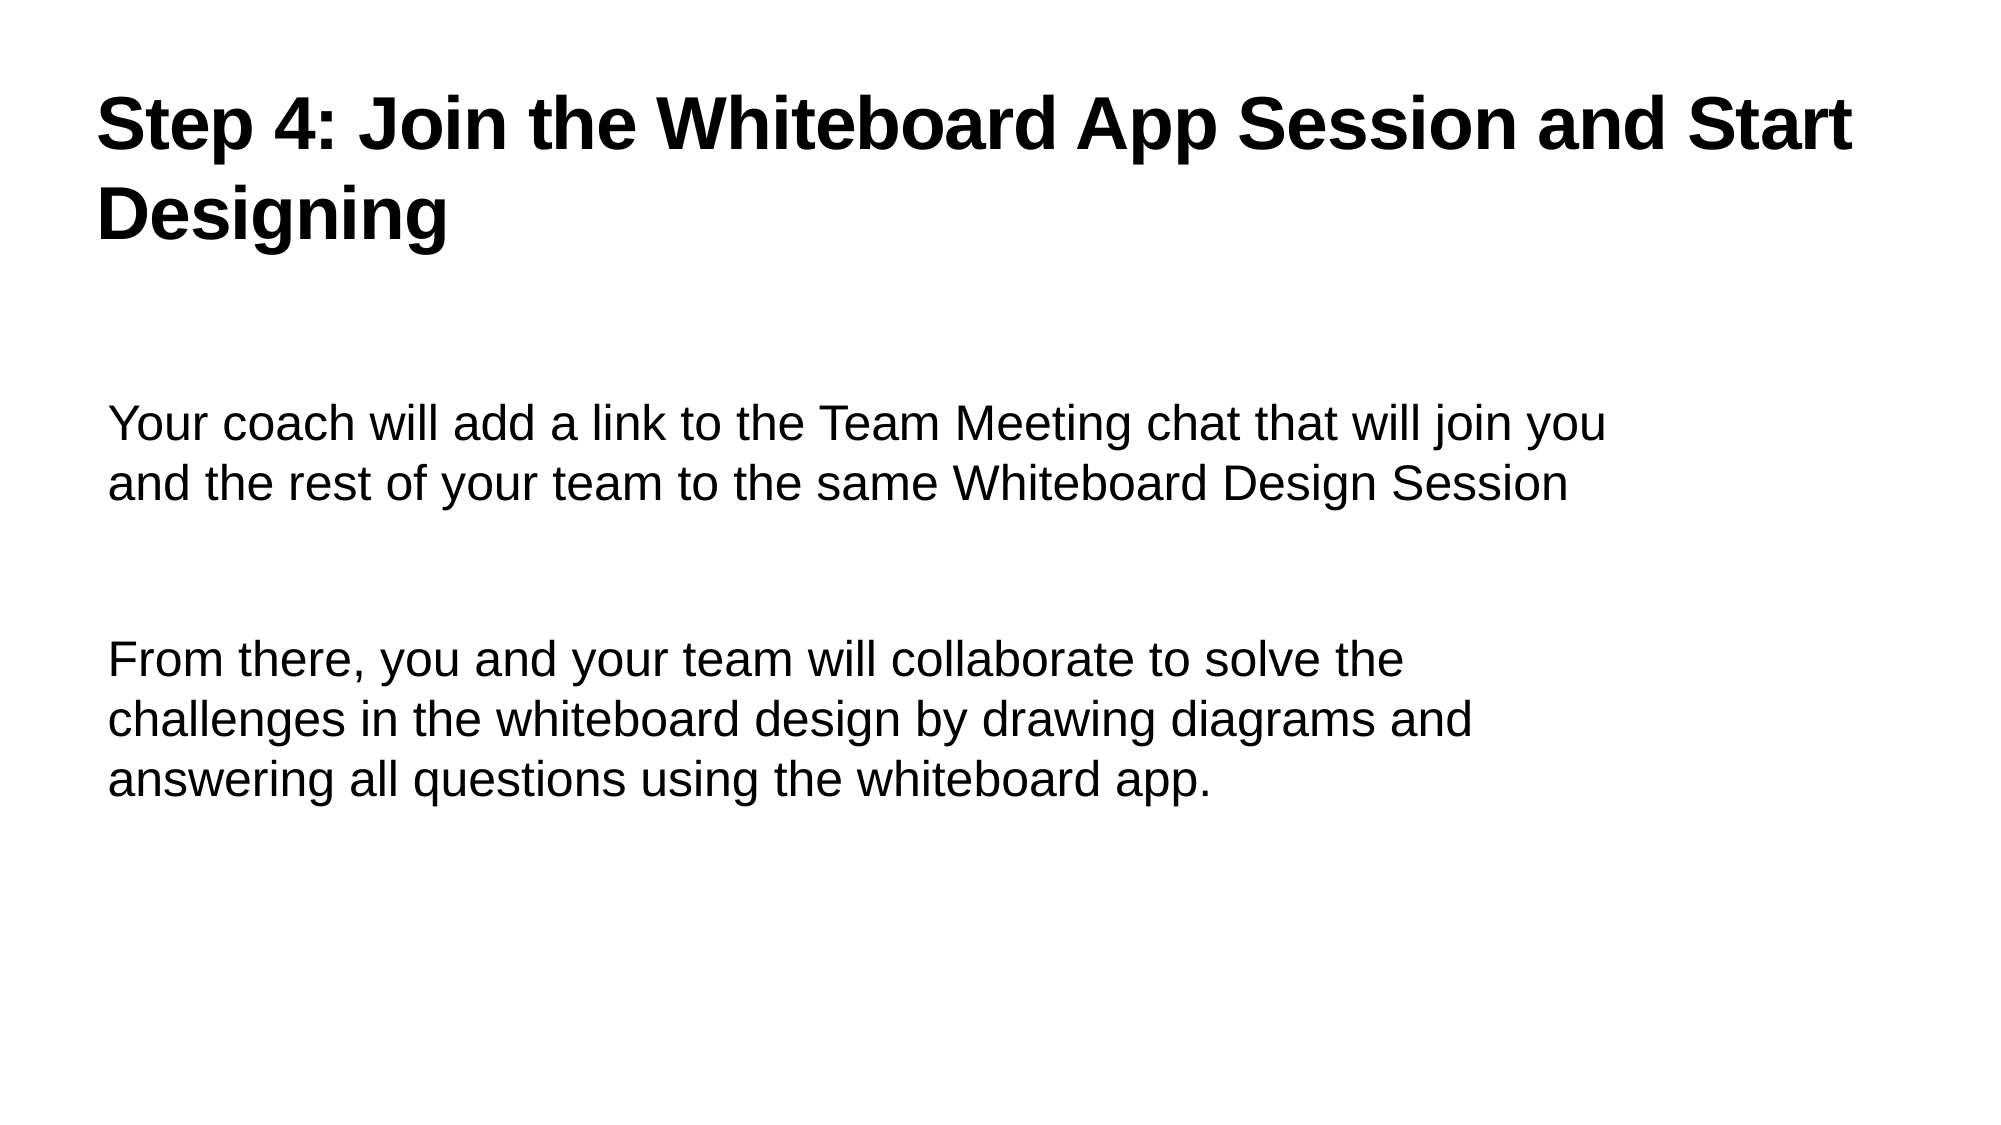

# Step 4: Join the Whiteboard App Session and Start Designing
Your coach will add a link to the Team Meeting chat that will join you and the rest of your team to the same Whiteboard Design Session
From there, you and your team will collaborate to solve the challenges in the whiteboard design by drawing diagrams and answering all questions using the whiteboard app.